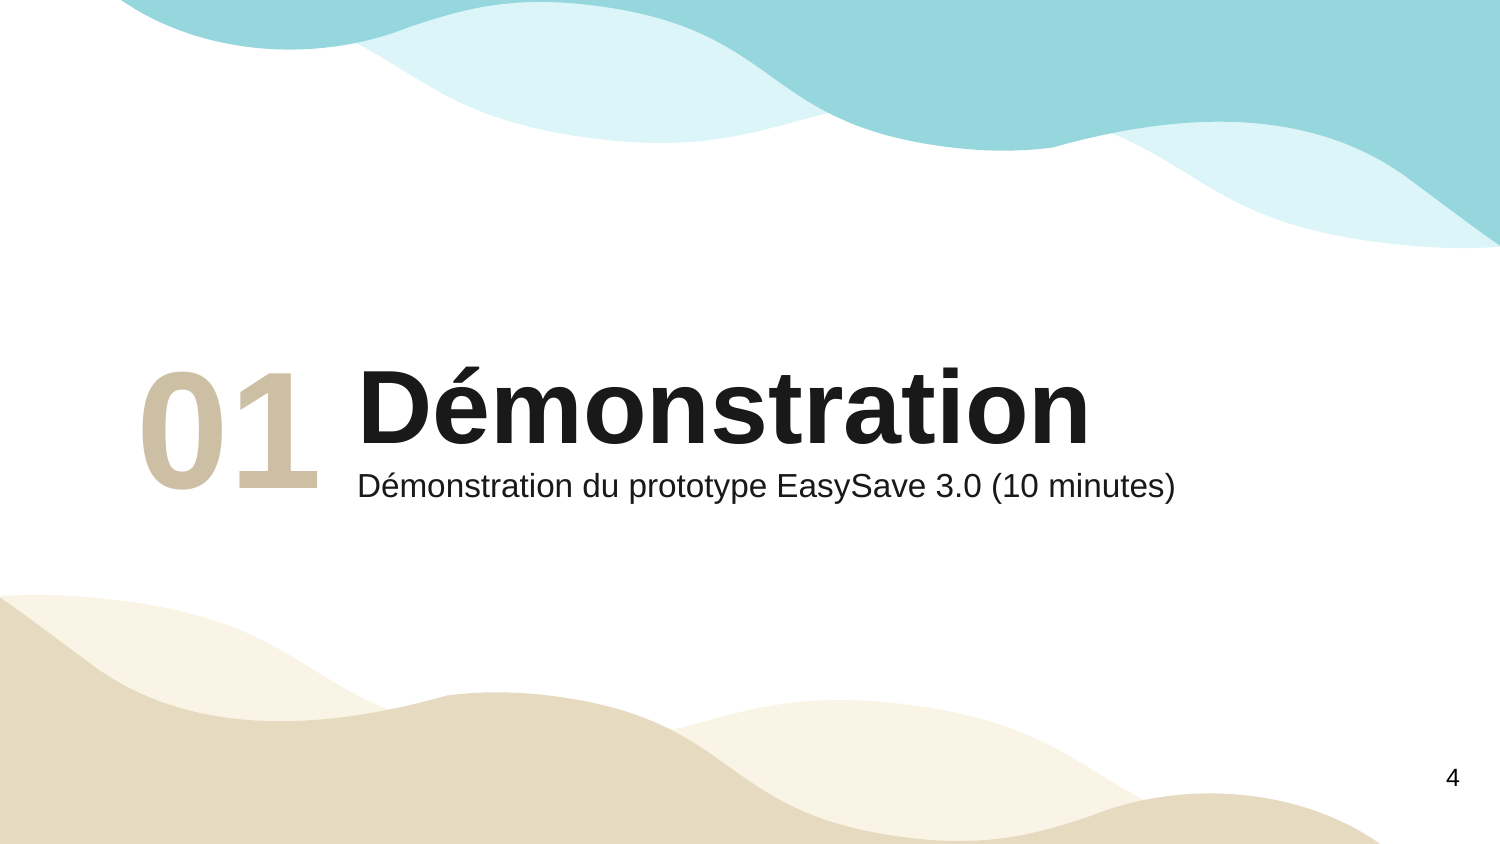

01
# Démonstration
Démonstration du prototype EasySave 3.0 (10 minutes)
4